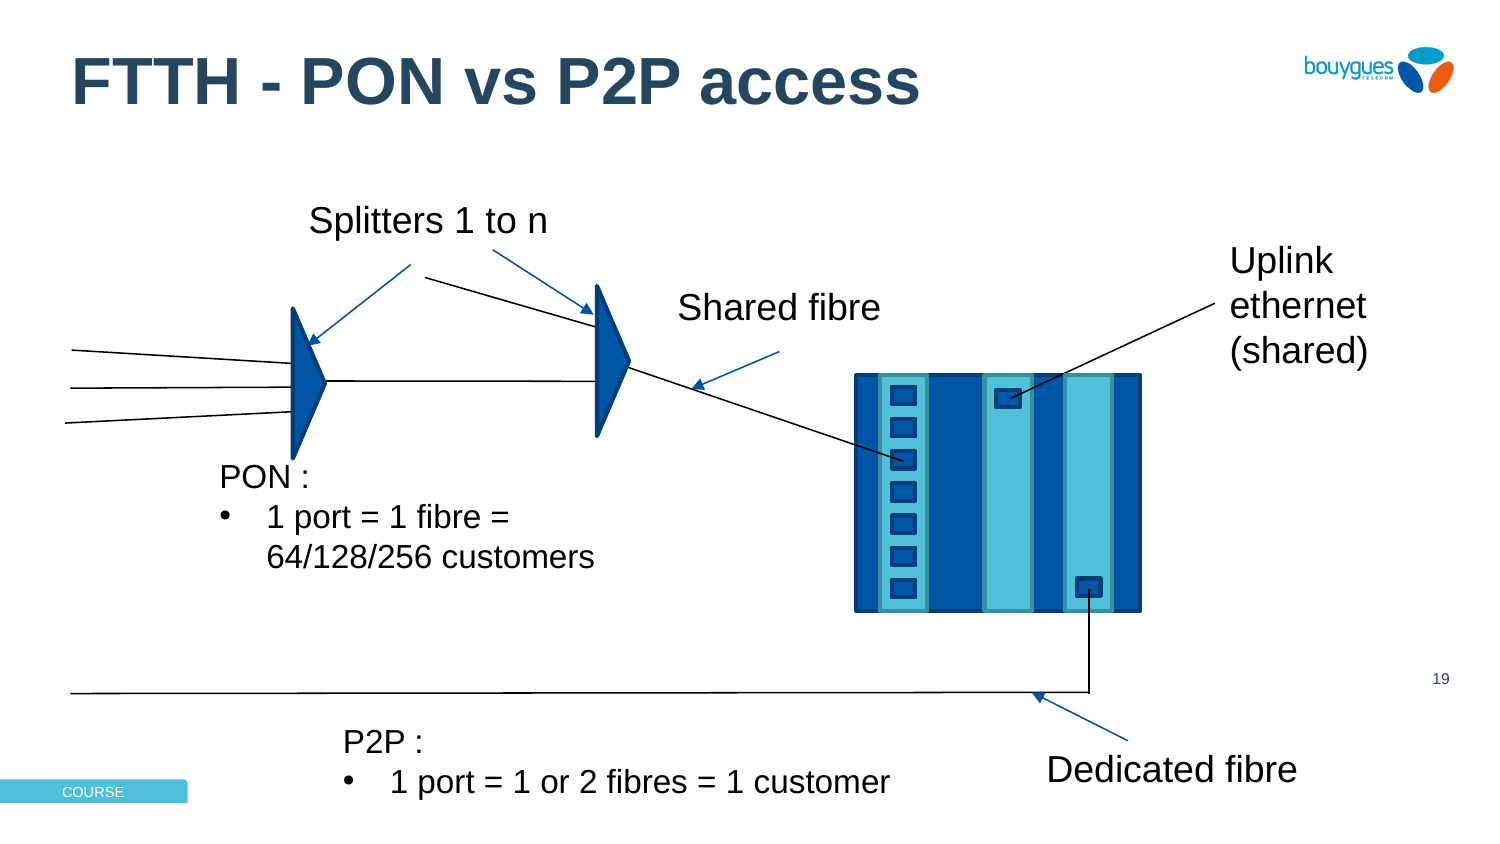

# FTTH - PON vs P2P access
Splitters 1 to n
Uplink ethernet (shared)
Shared fibre

PON :
1 port = 1 fibre = 64/128/256 customers

19
P2P :
1 port = 1 or 2 fibres = 1 customer
Dedicated fibre
02/12/2024